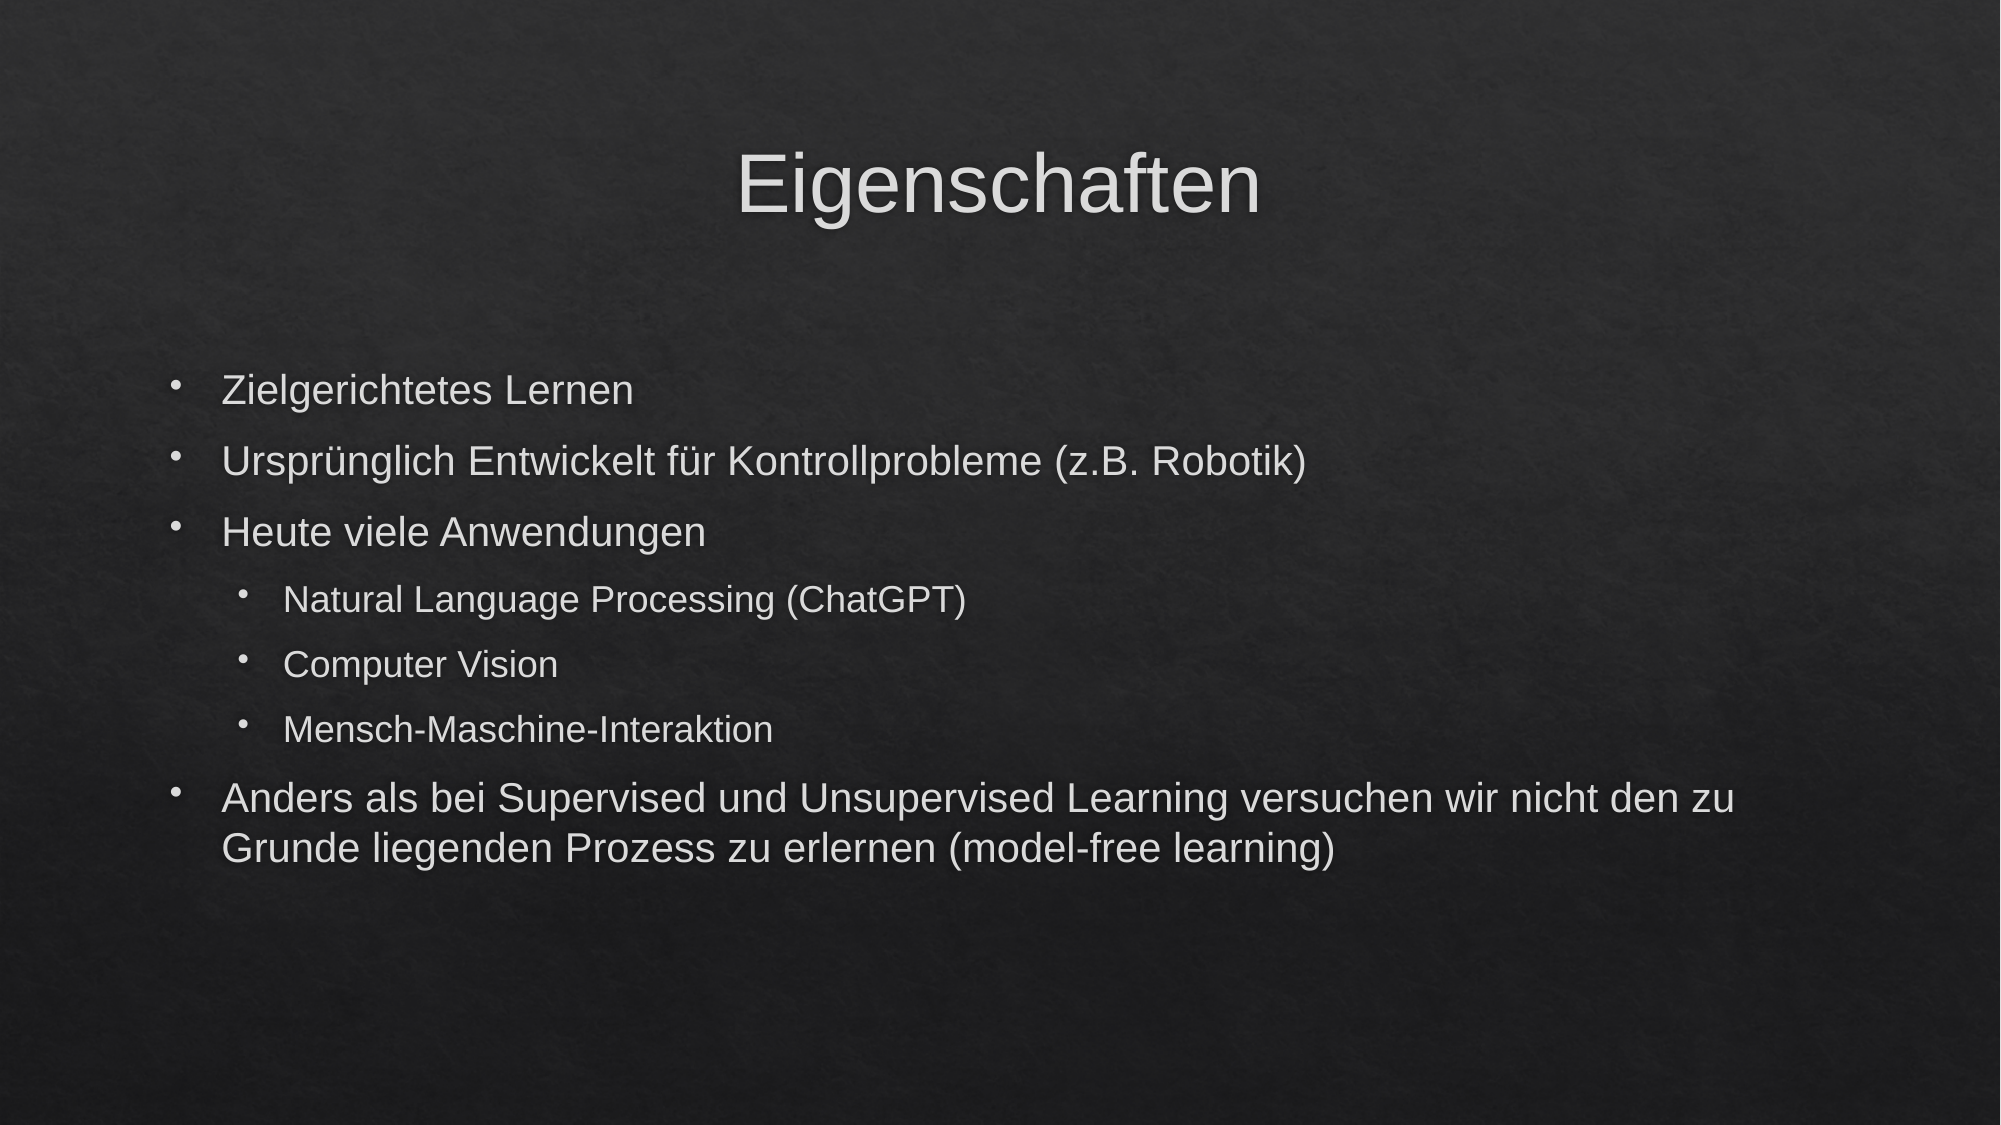

# Eigenschaften
Zielgerichtetes Lernen
Ursprünglich Entwickelt für Kontrollprobleme (z.B. Robotik)
Heute viele Anwendungen
Natural Language Processing (ChatGPT)
Computer Vision
Mensch-Maschine-Interaktion
Anders als bei Supervised und Unsupervised Learning versuchen wir nicht den zu Grunde liegenden Prozess zu erlernen (model-free learning)